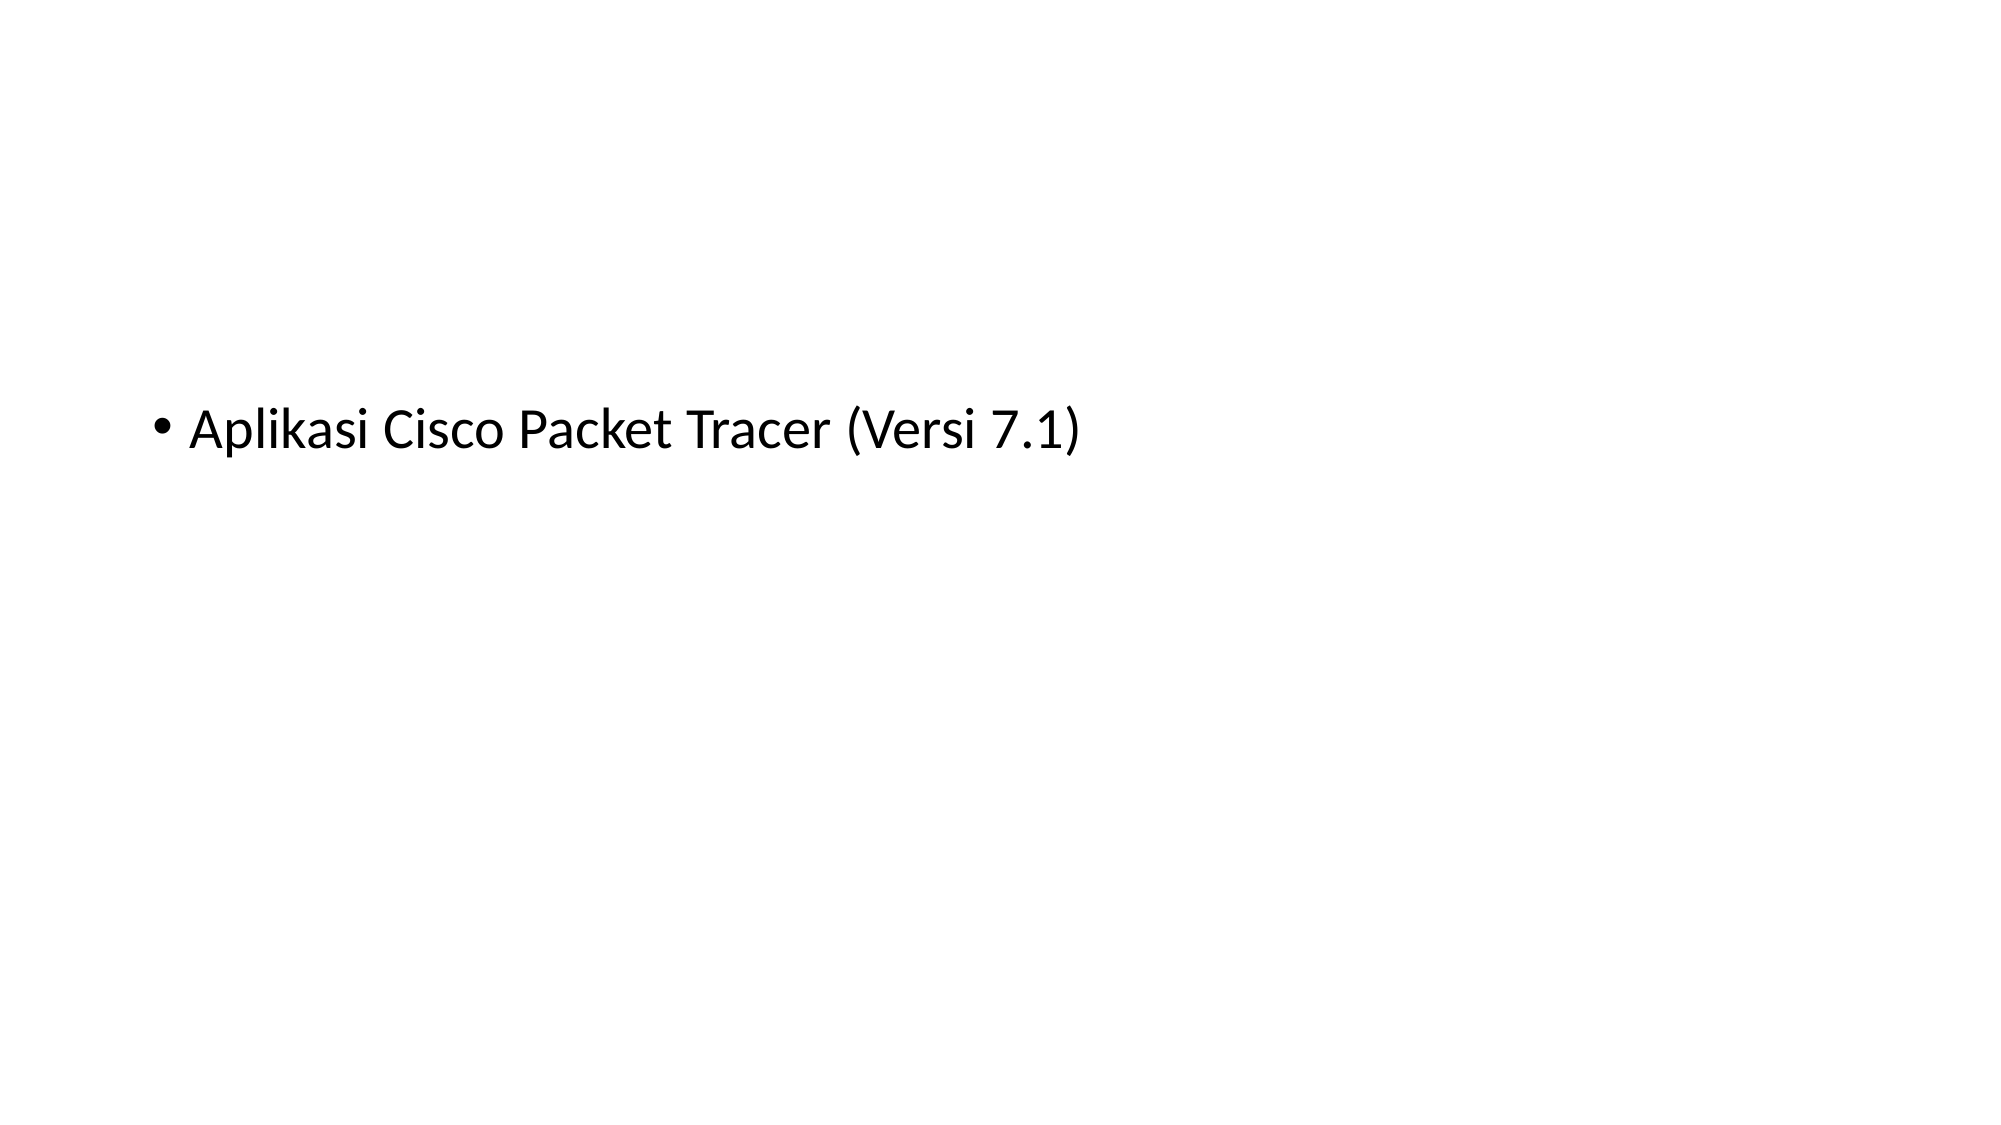

#

Aplikasi Cisco Packet Tracer (Versi 7.1)